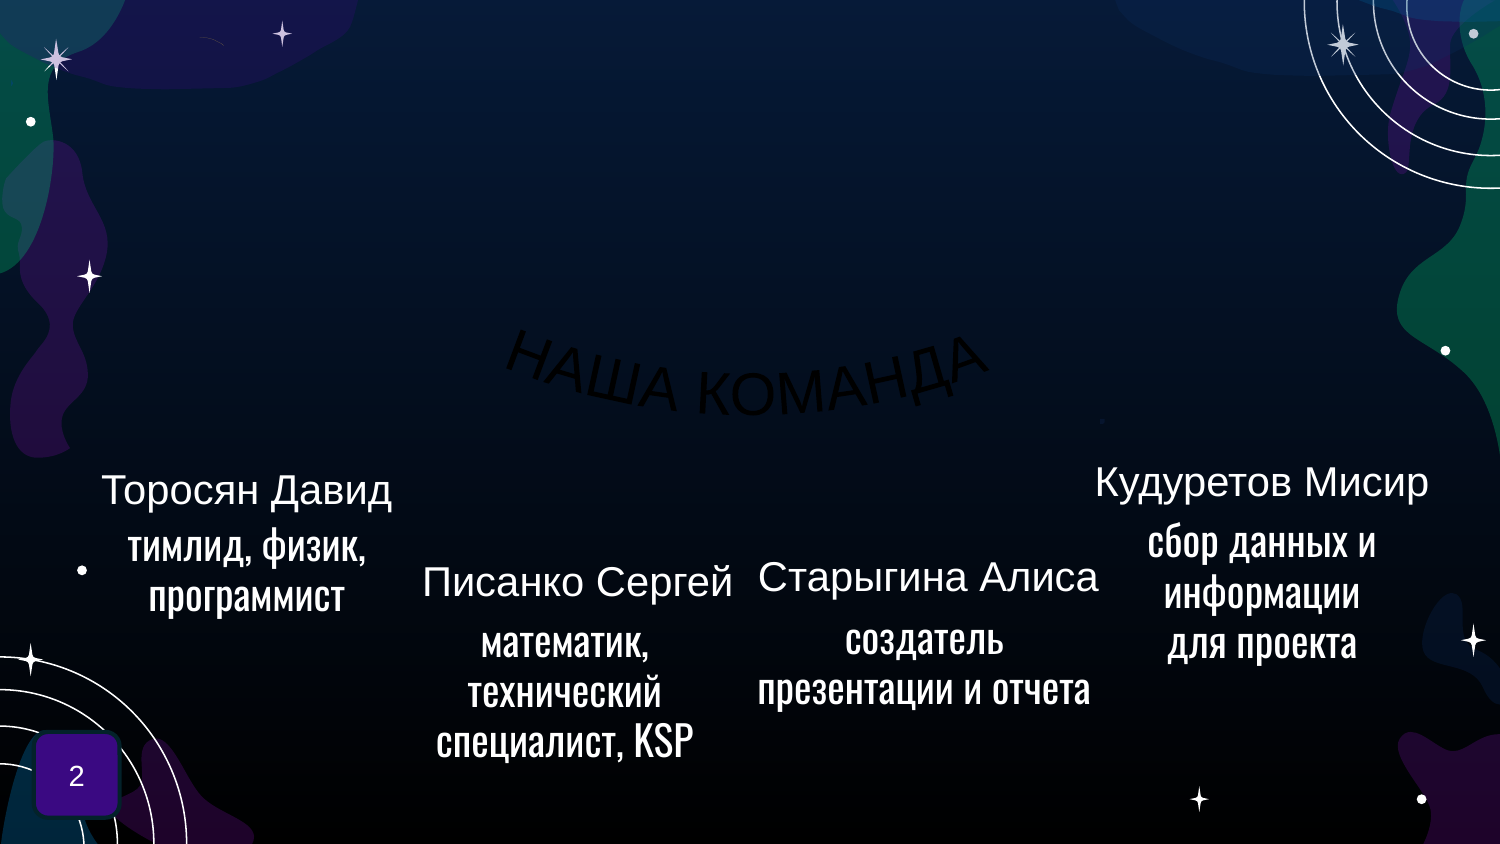

НАША КОМАНДА

Кудуретов Мисир
Торосян Давид
сбор данных и информации для проекта
тимлид, физик, программист
Старыгина Алиса
Писанко Сергей
создатель презентации и отчета
математик, технический специалист, KSP
2